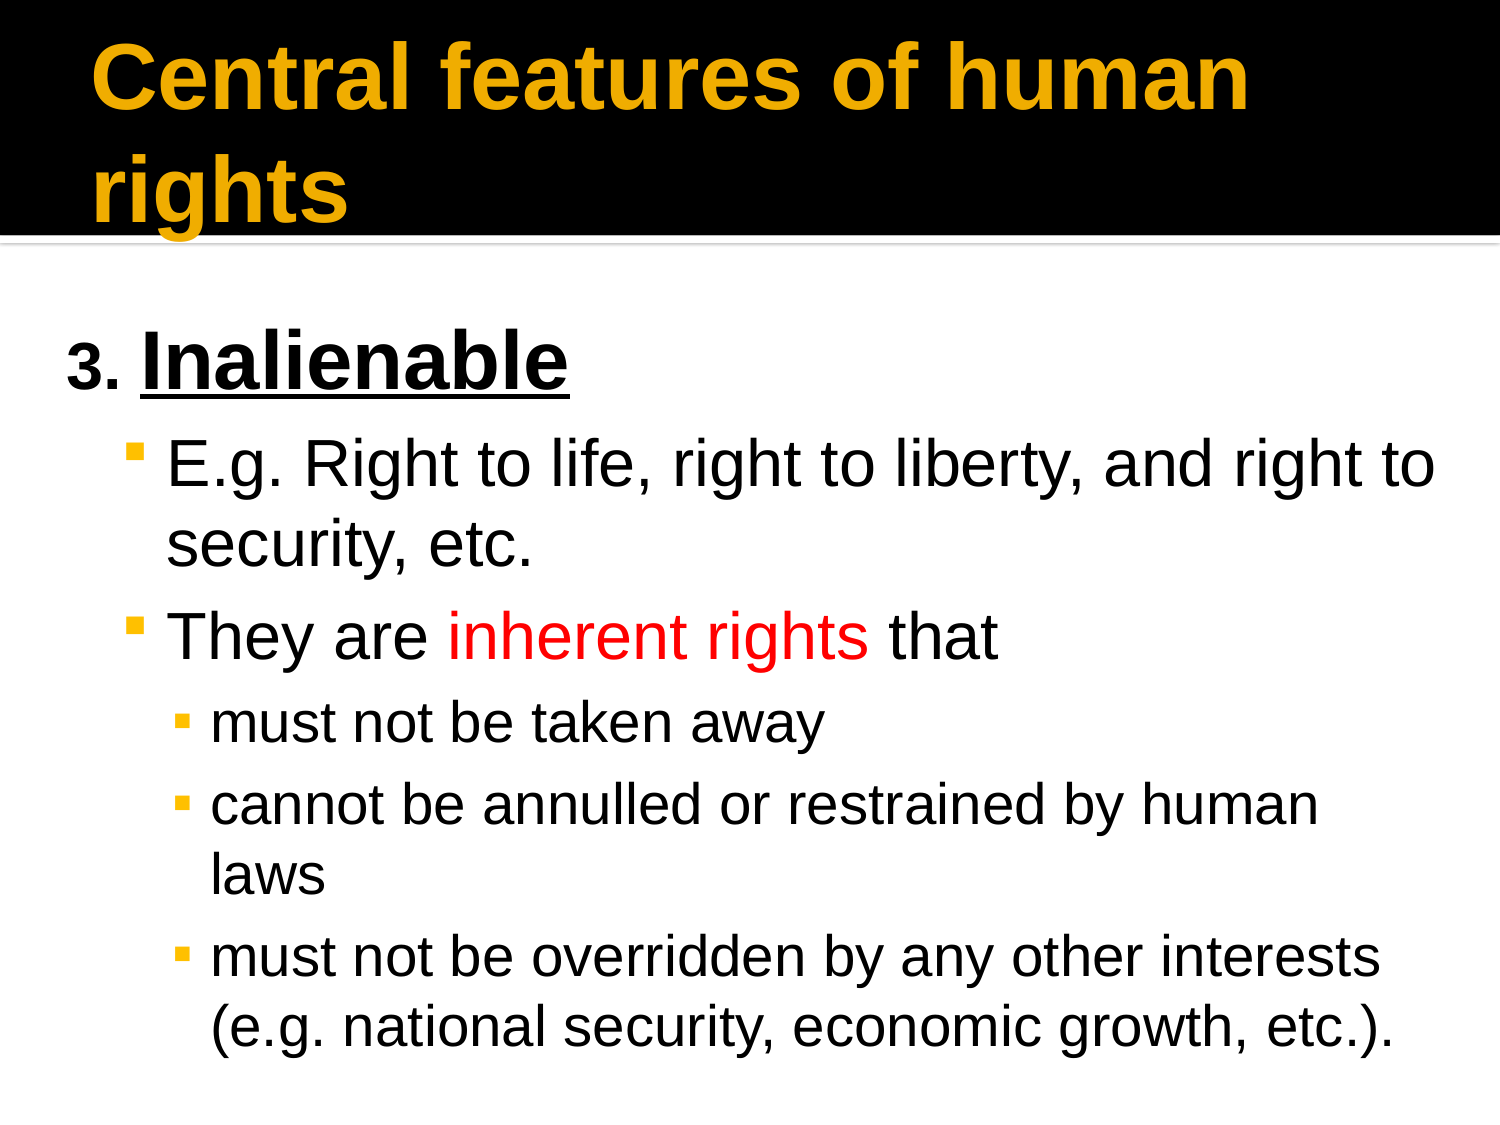

# Central features of human rights
3. Inalienable
E.g. Right to life, right to liberty, and right to security, etc.
They are inherent rights that
must not be taken away
cannot be annulled or restrained by human laws
must not be overridden by any other interests (e.g. national security, economic growth, etc.).